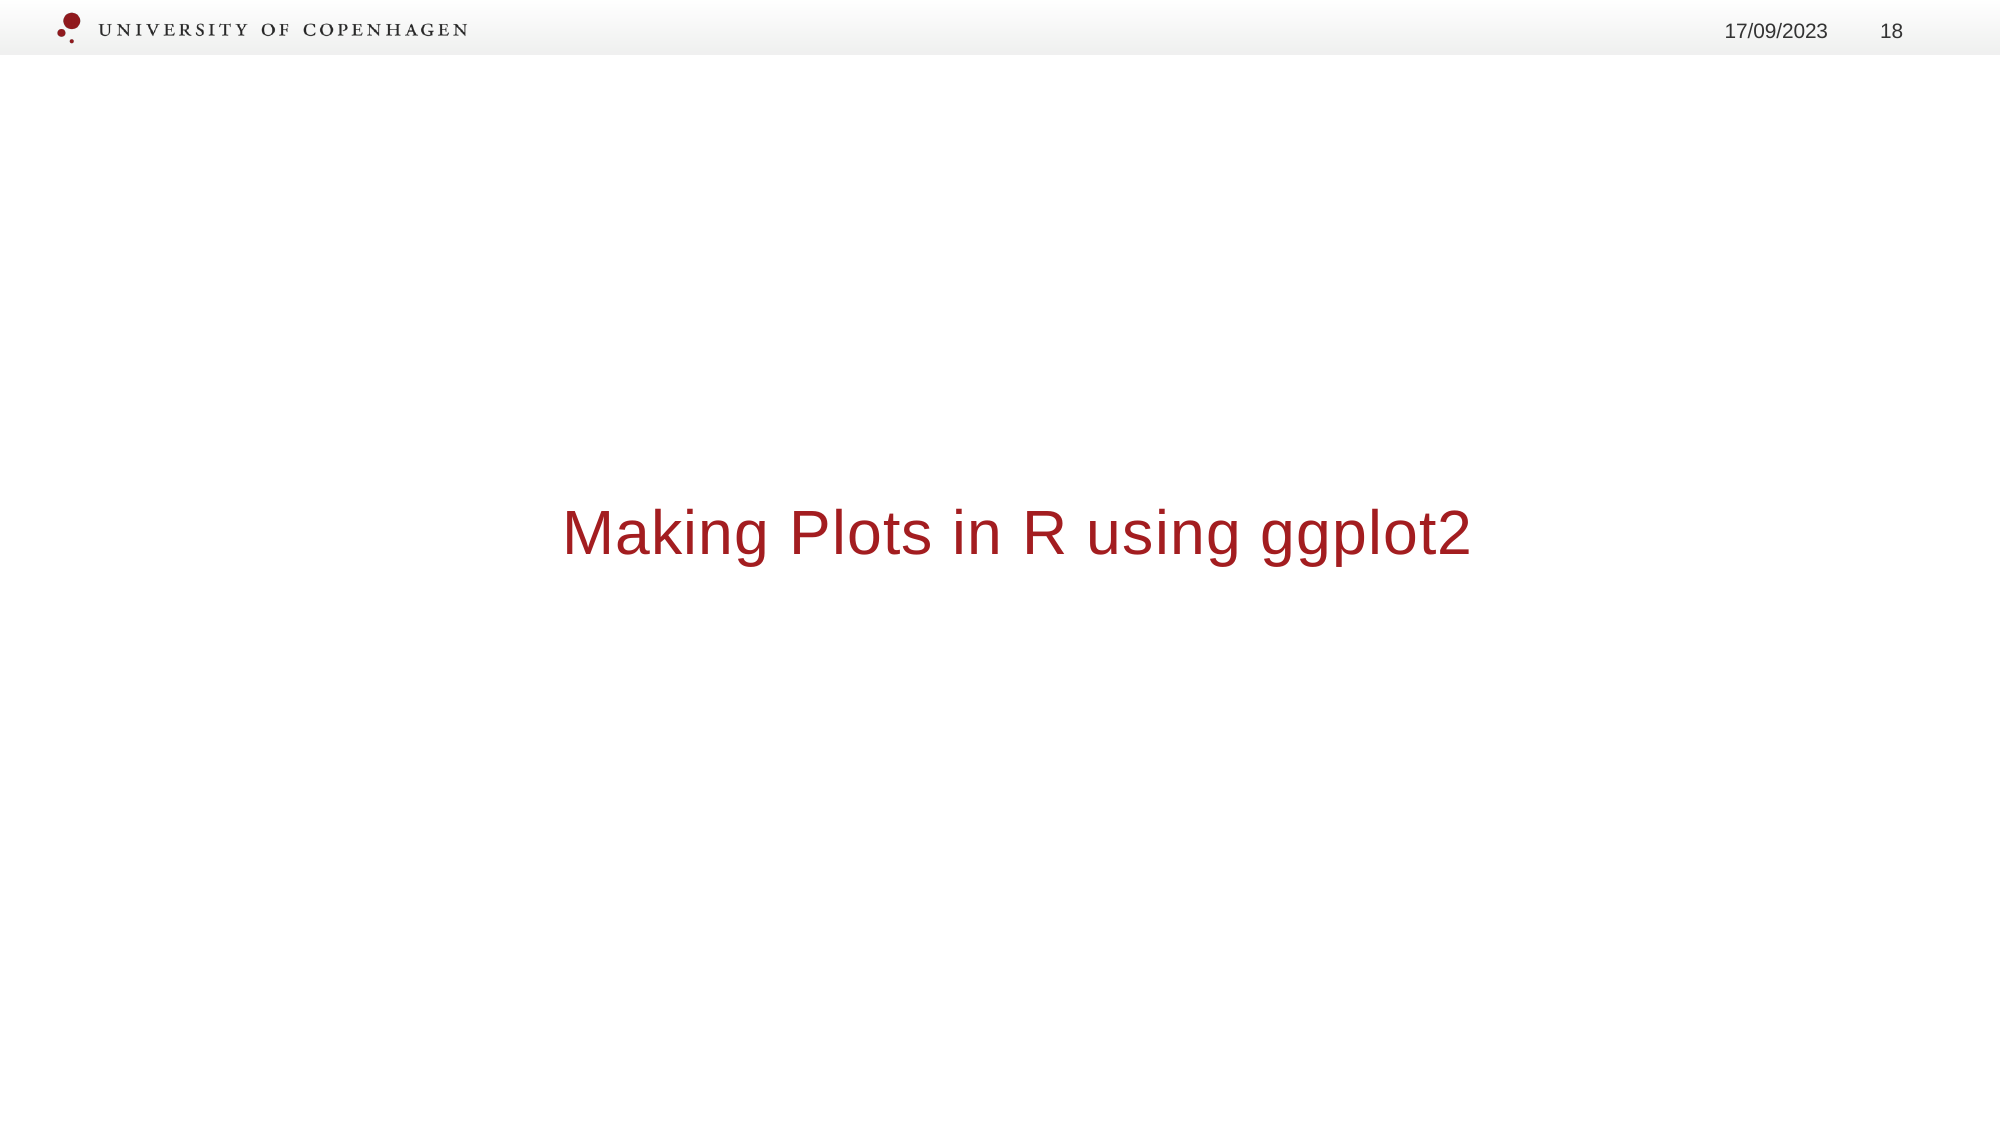

17/09/2023
18
# Making Plots in R using ggplot2